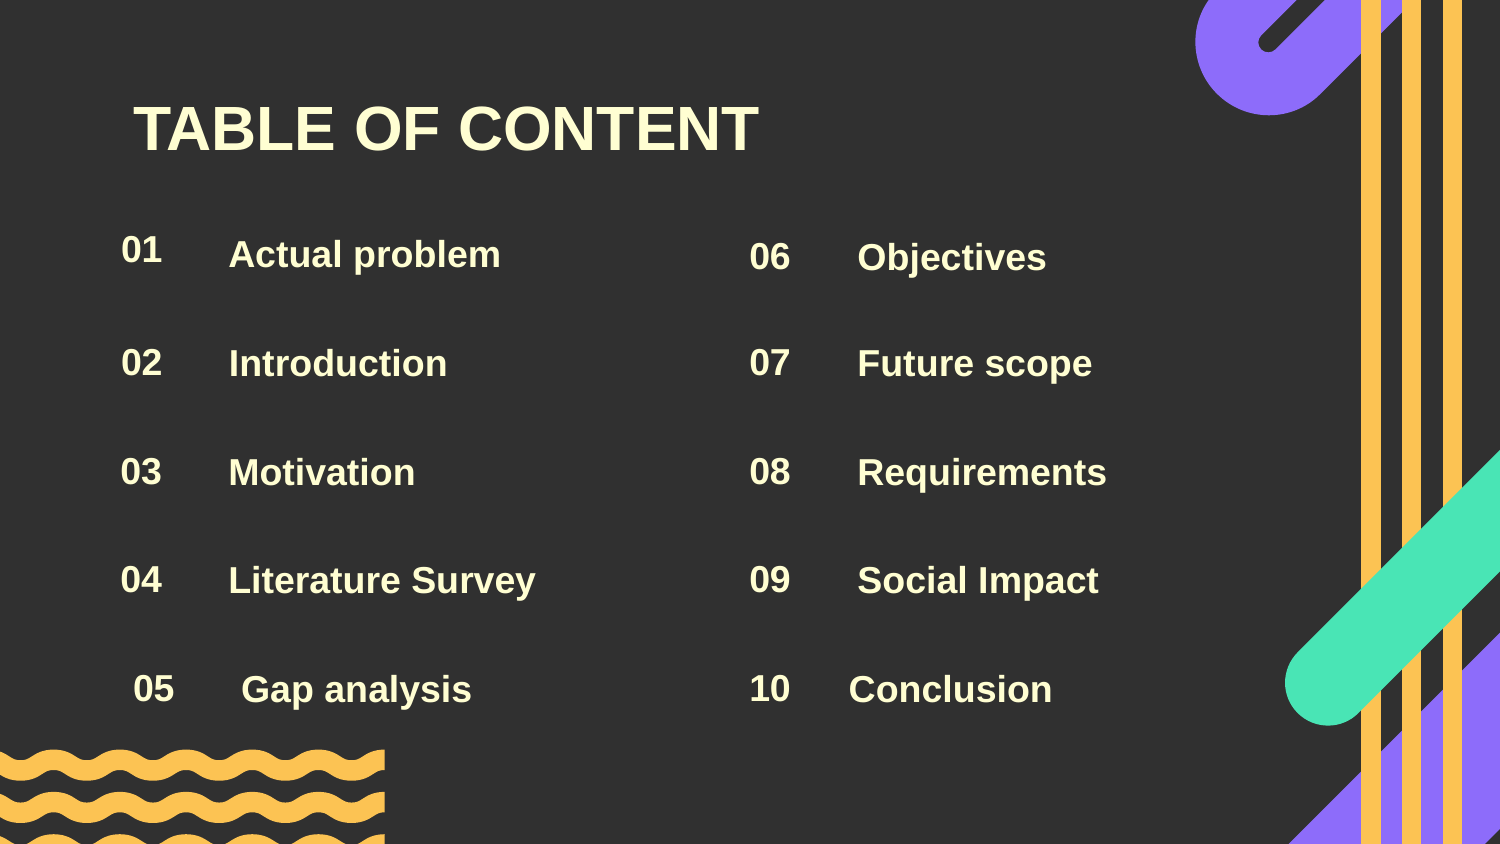

# TABLE OF CONTENT
01
Actual problem
Objectives

06

Introduction
Future scope
07
02
Motivation
Requirements
03
08
Social Impact
04
Literature Survey
09
10
Conclusion
05
Gap analysis